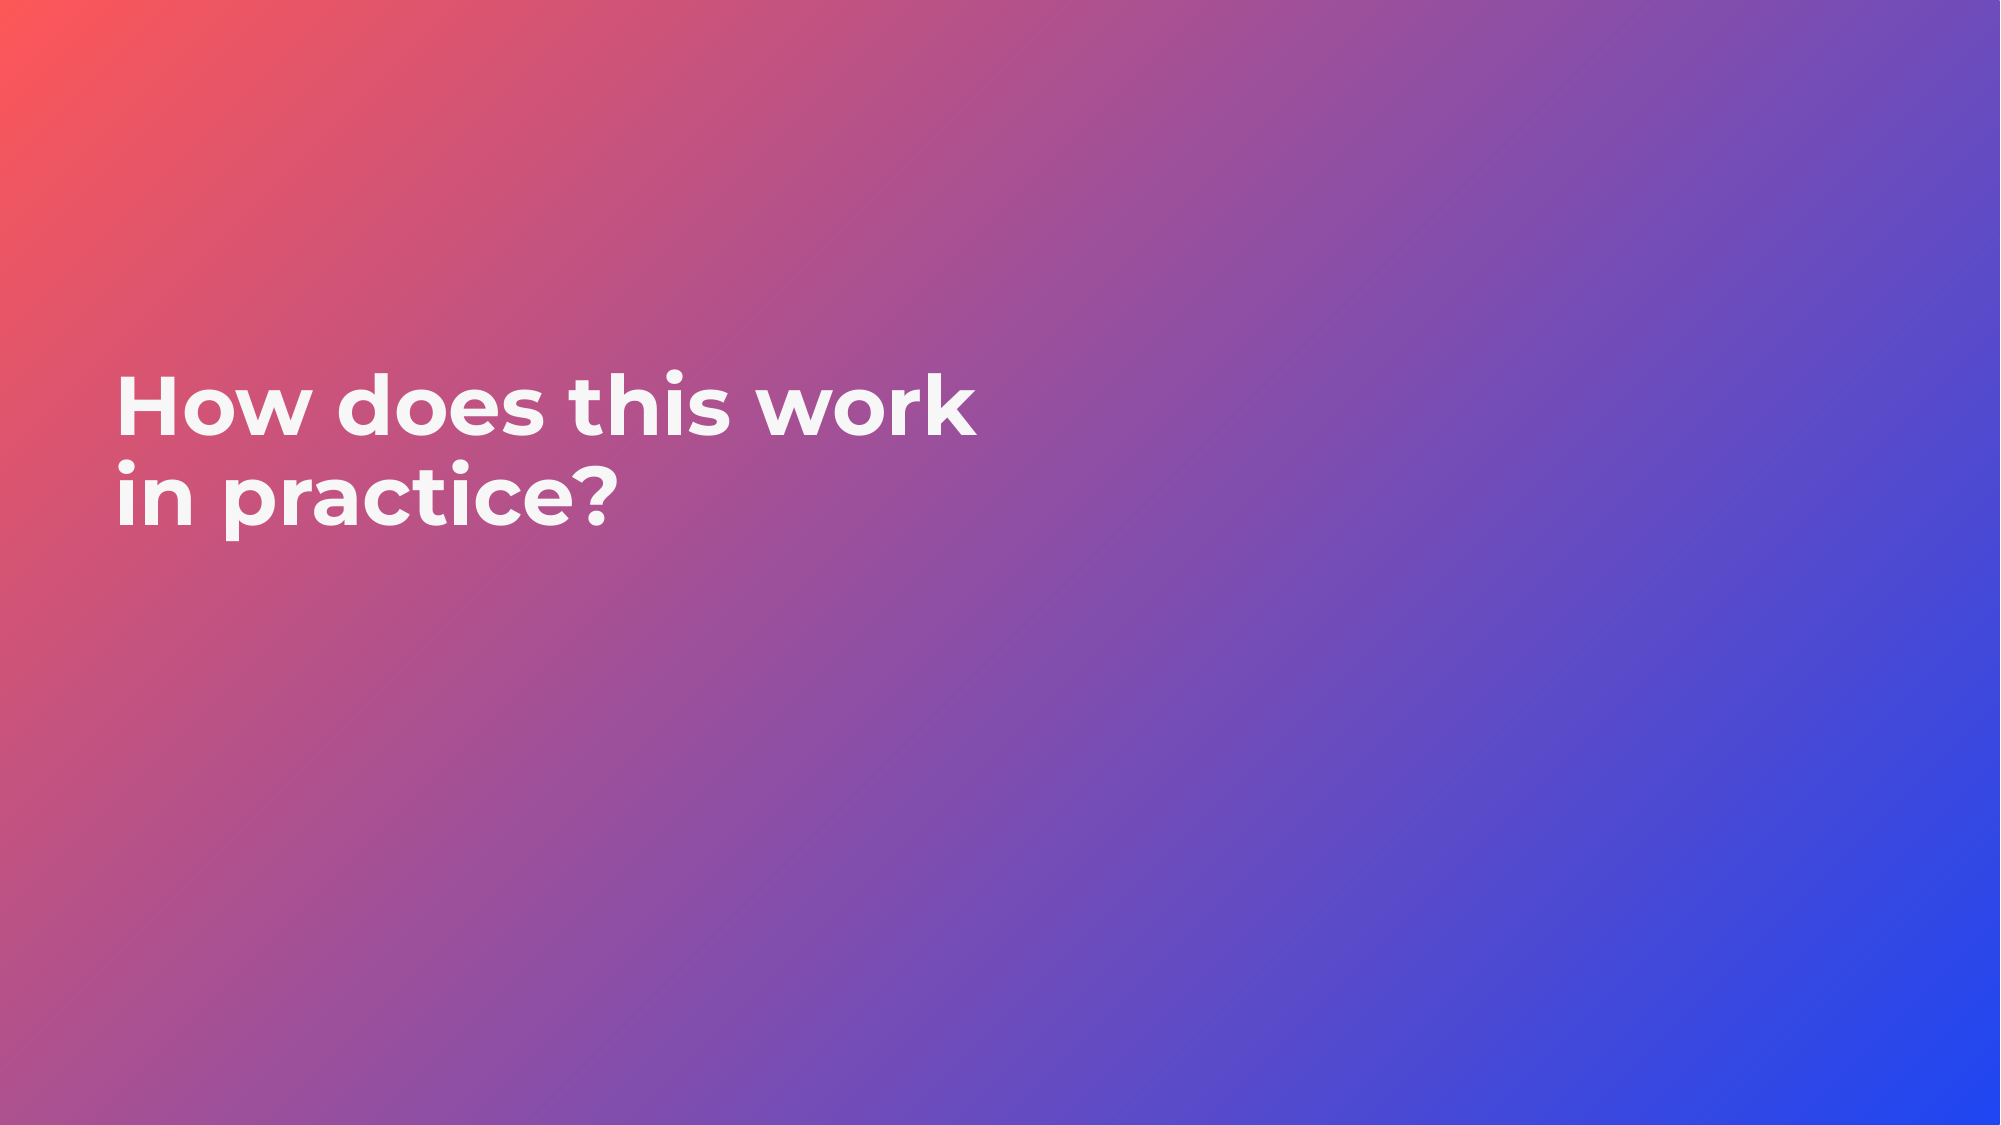

How does this work in practice?

### Chart

| Category |
|---|